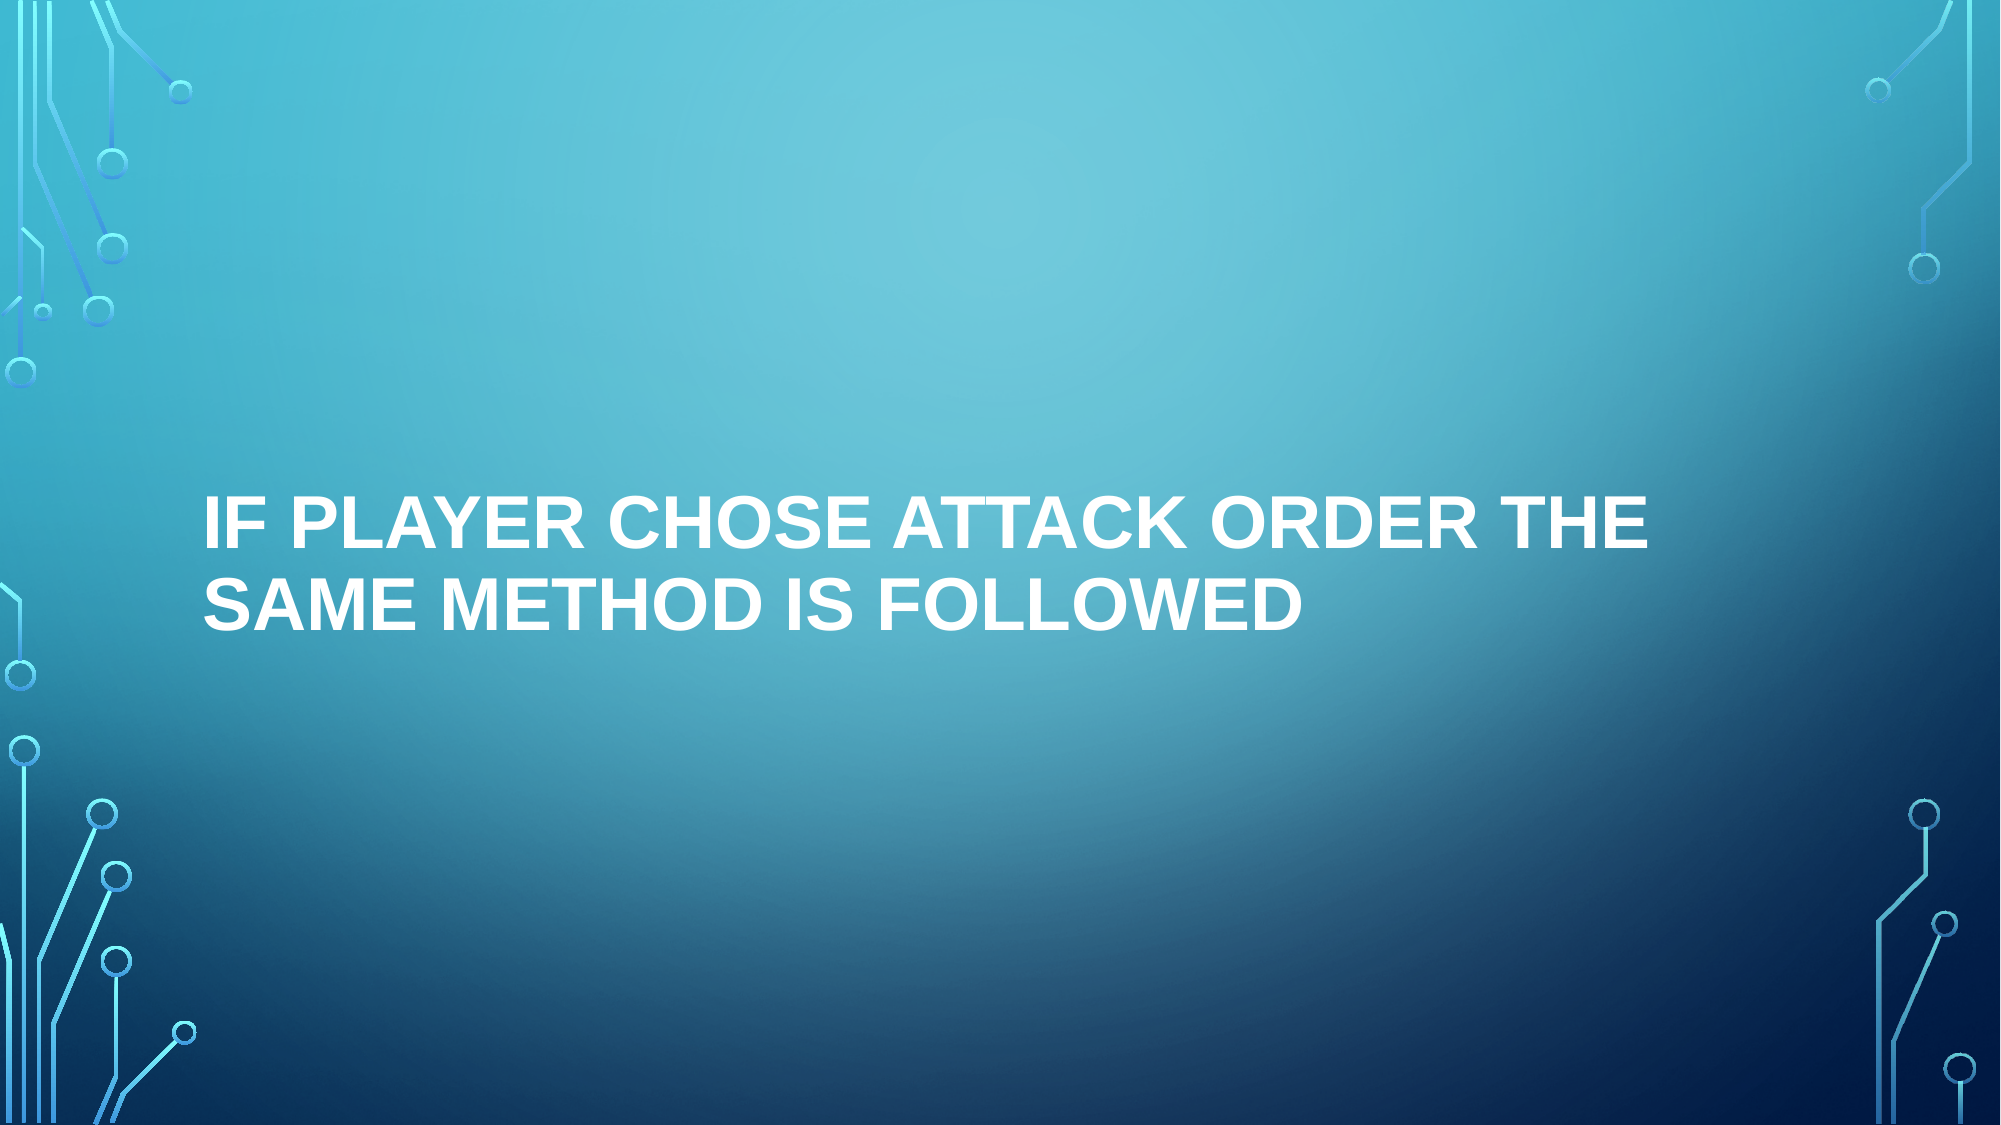

# IF PLAYER CHOSE ATTACK ORDER THE SAME METHOD IS FOLLOWED